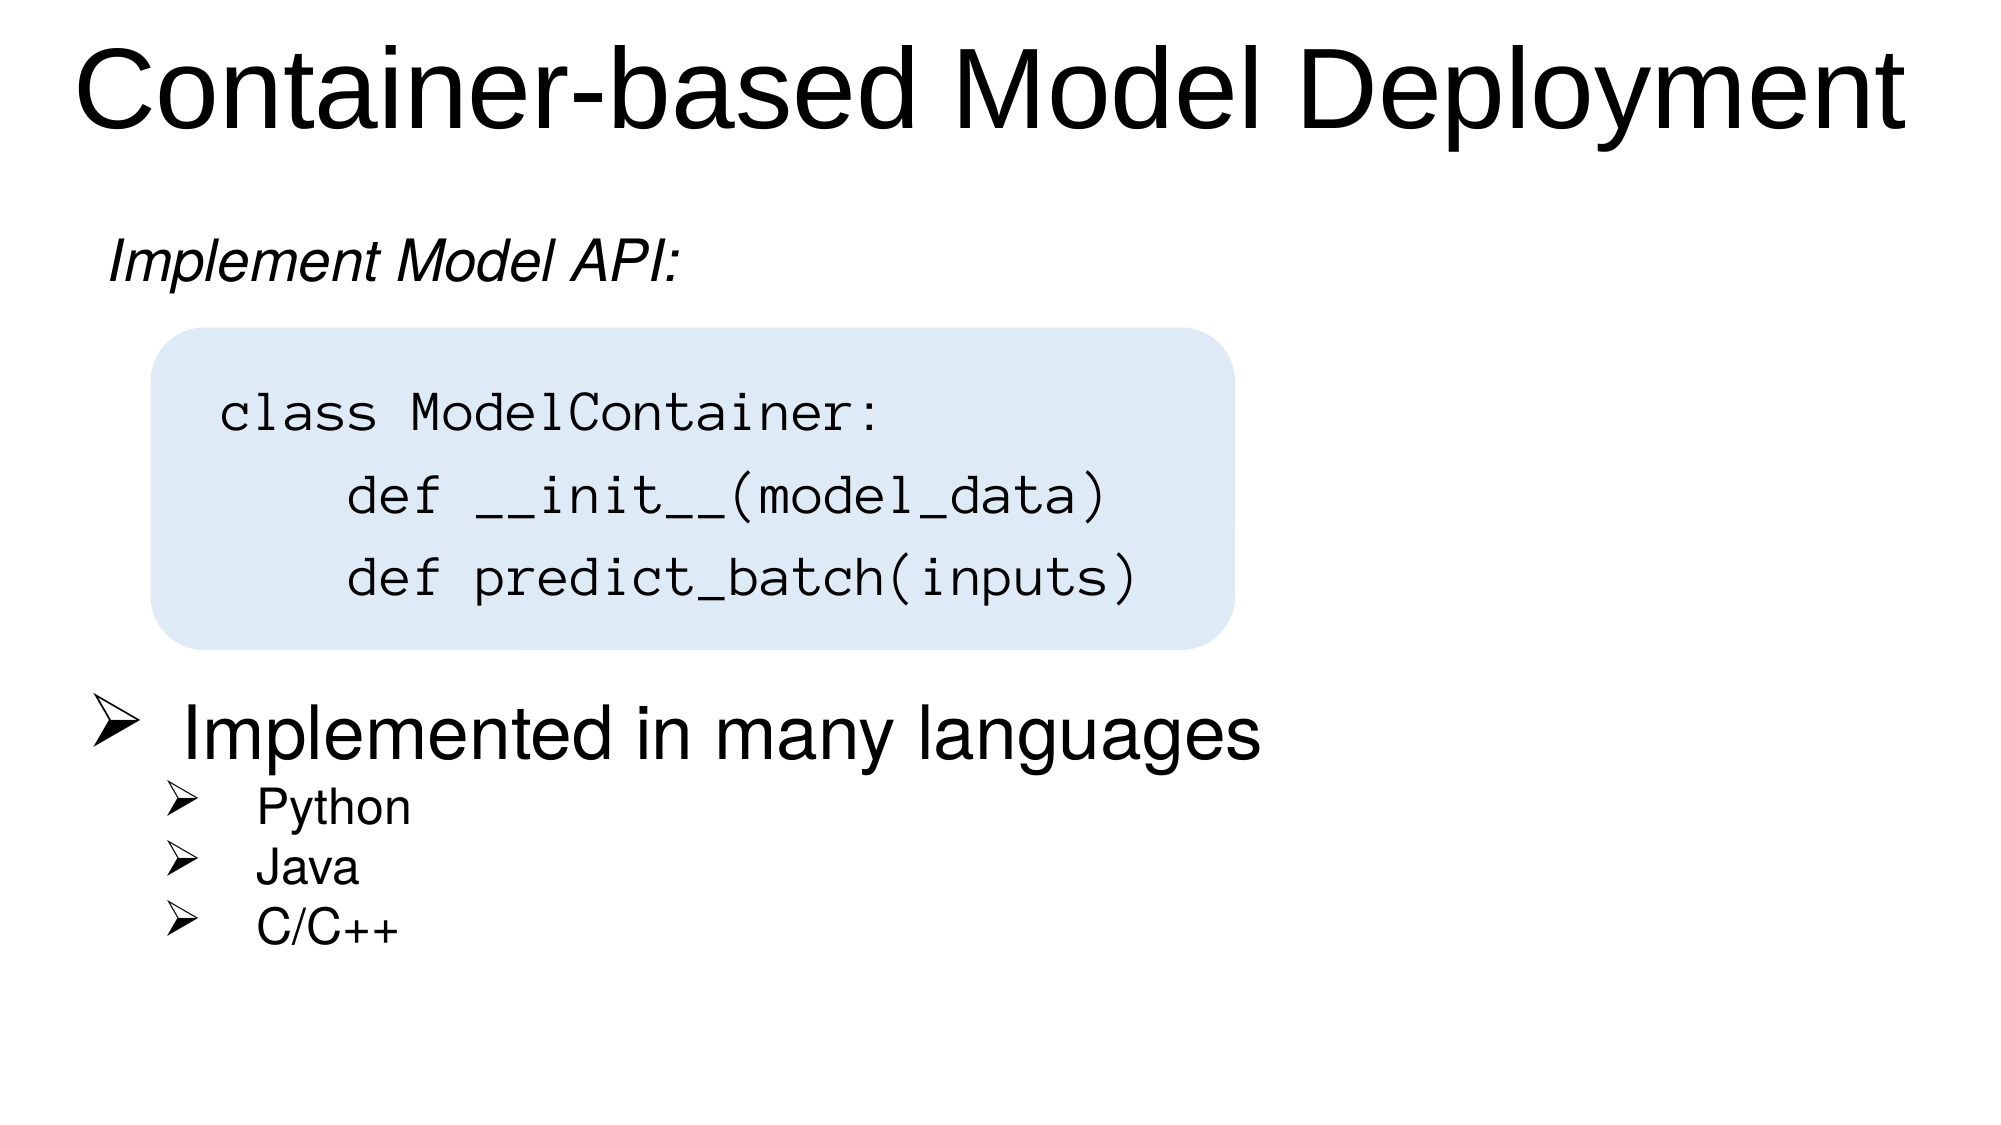

# Container-based Model Deployment
Implement Model API:

class ModelContainer:
    def __init__(model_data)
    def predict_batch(inputs)
Implemented in many languages
Python
Java
C/C++